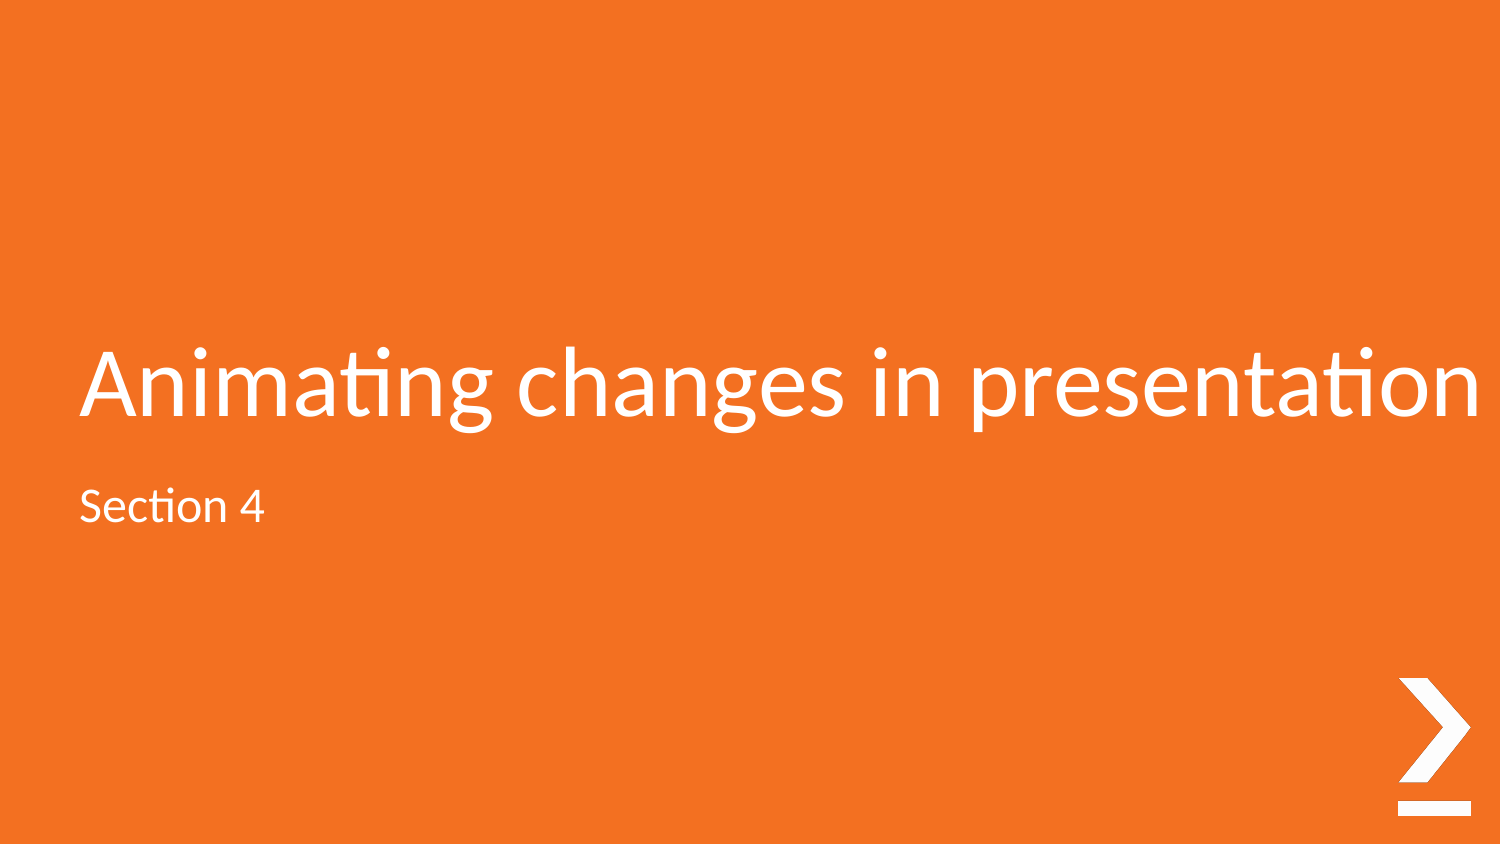

# Animating changes in presentation
Section 4